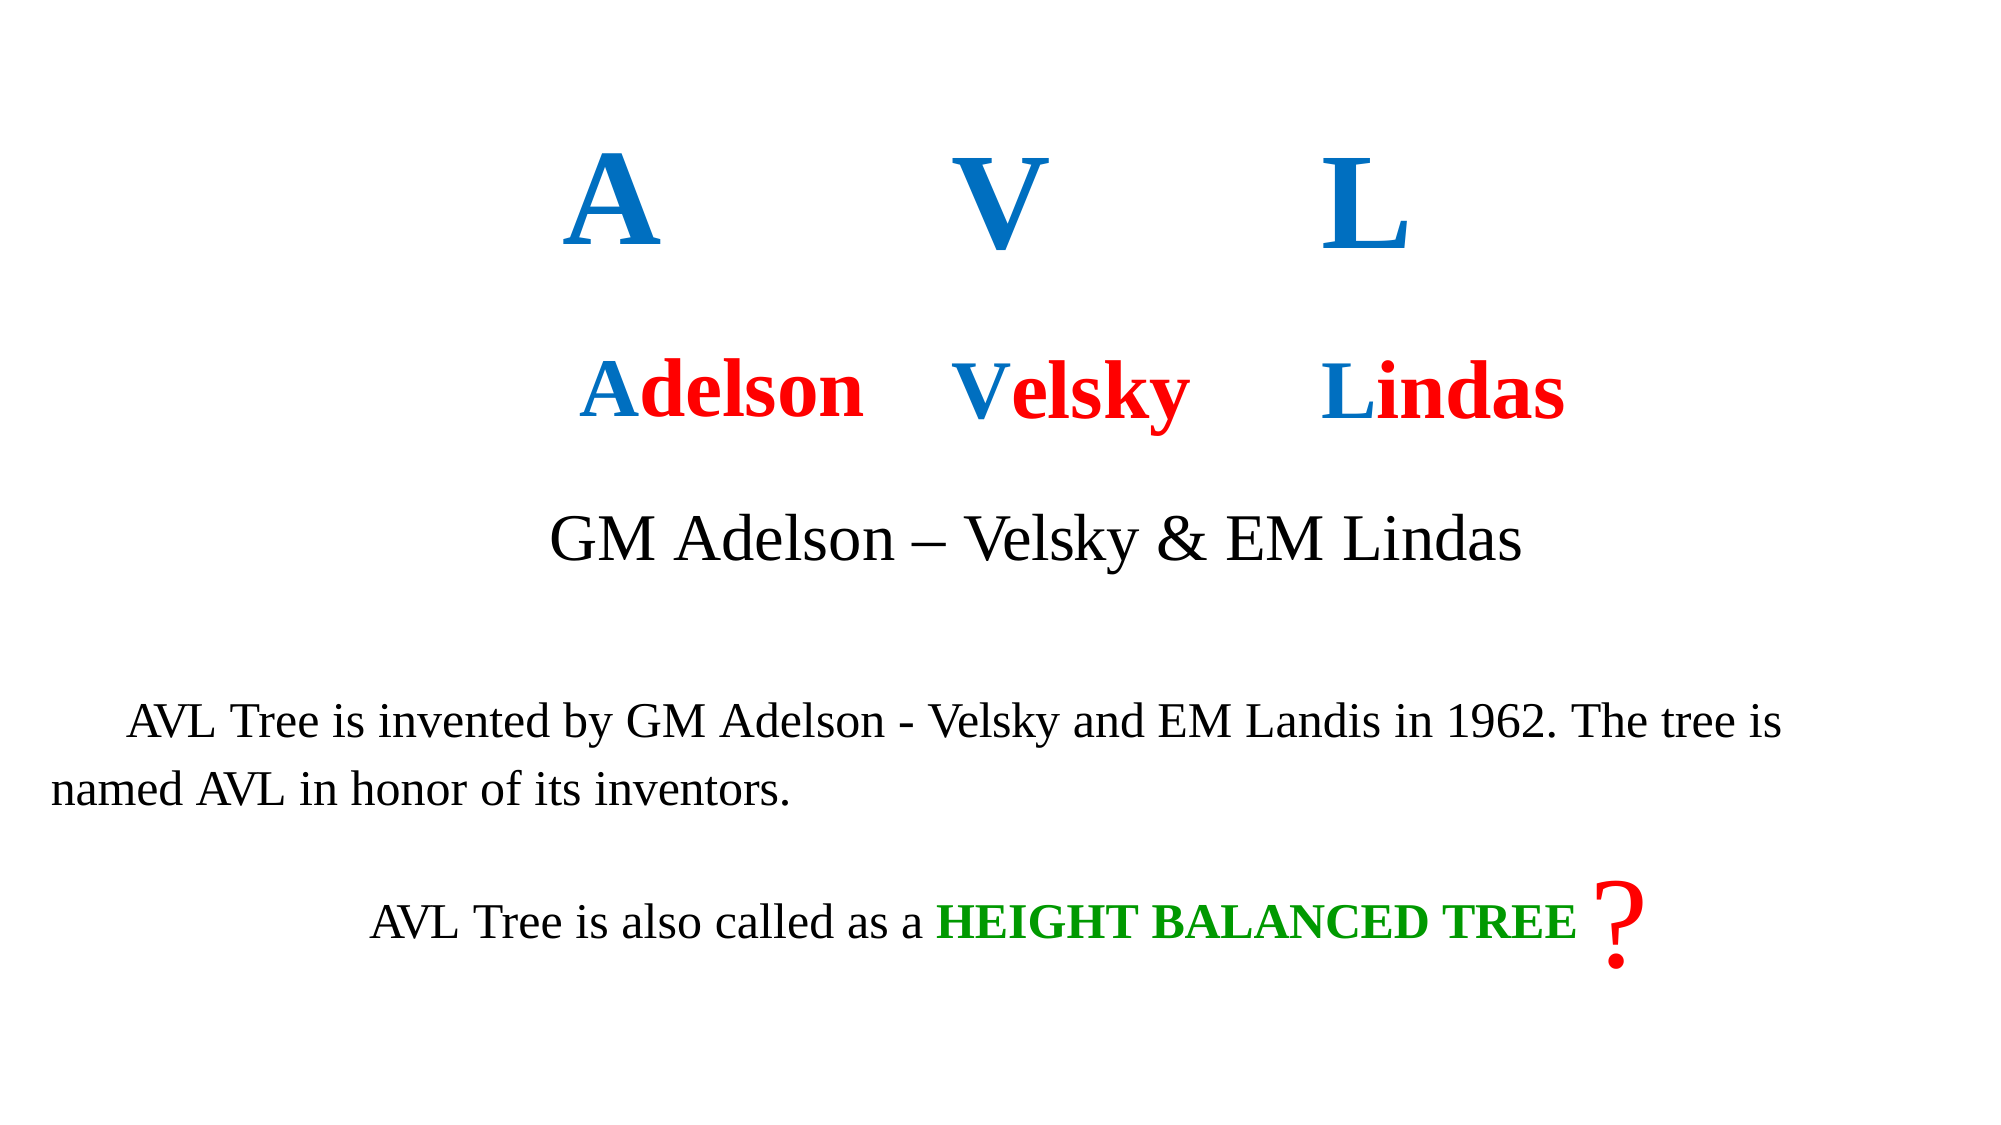

V	L
Velsky	Lindas
# A
Adelson
GM Adelson – Velsky & EM Lindas

AVL Tree is invented by GM Adelson - Velsky and EM Landis in 1962. The tree is named AVL in honor of its inventors.
AVL Tree is also called as a HEIGHT BALANCED TREE ?